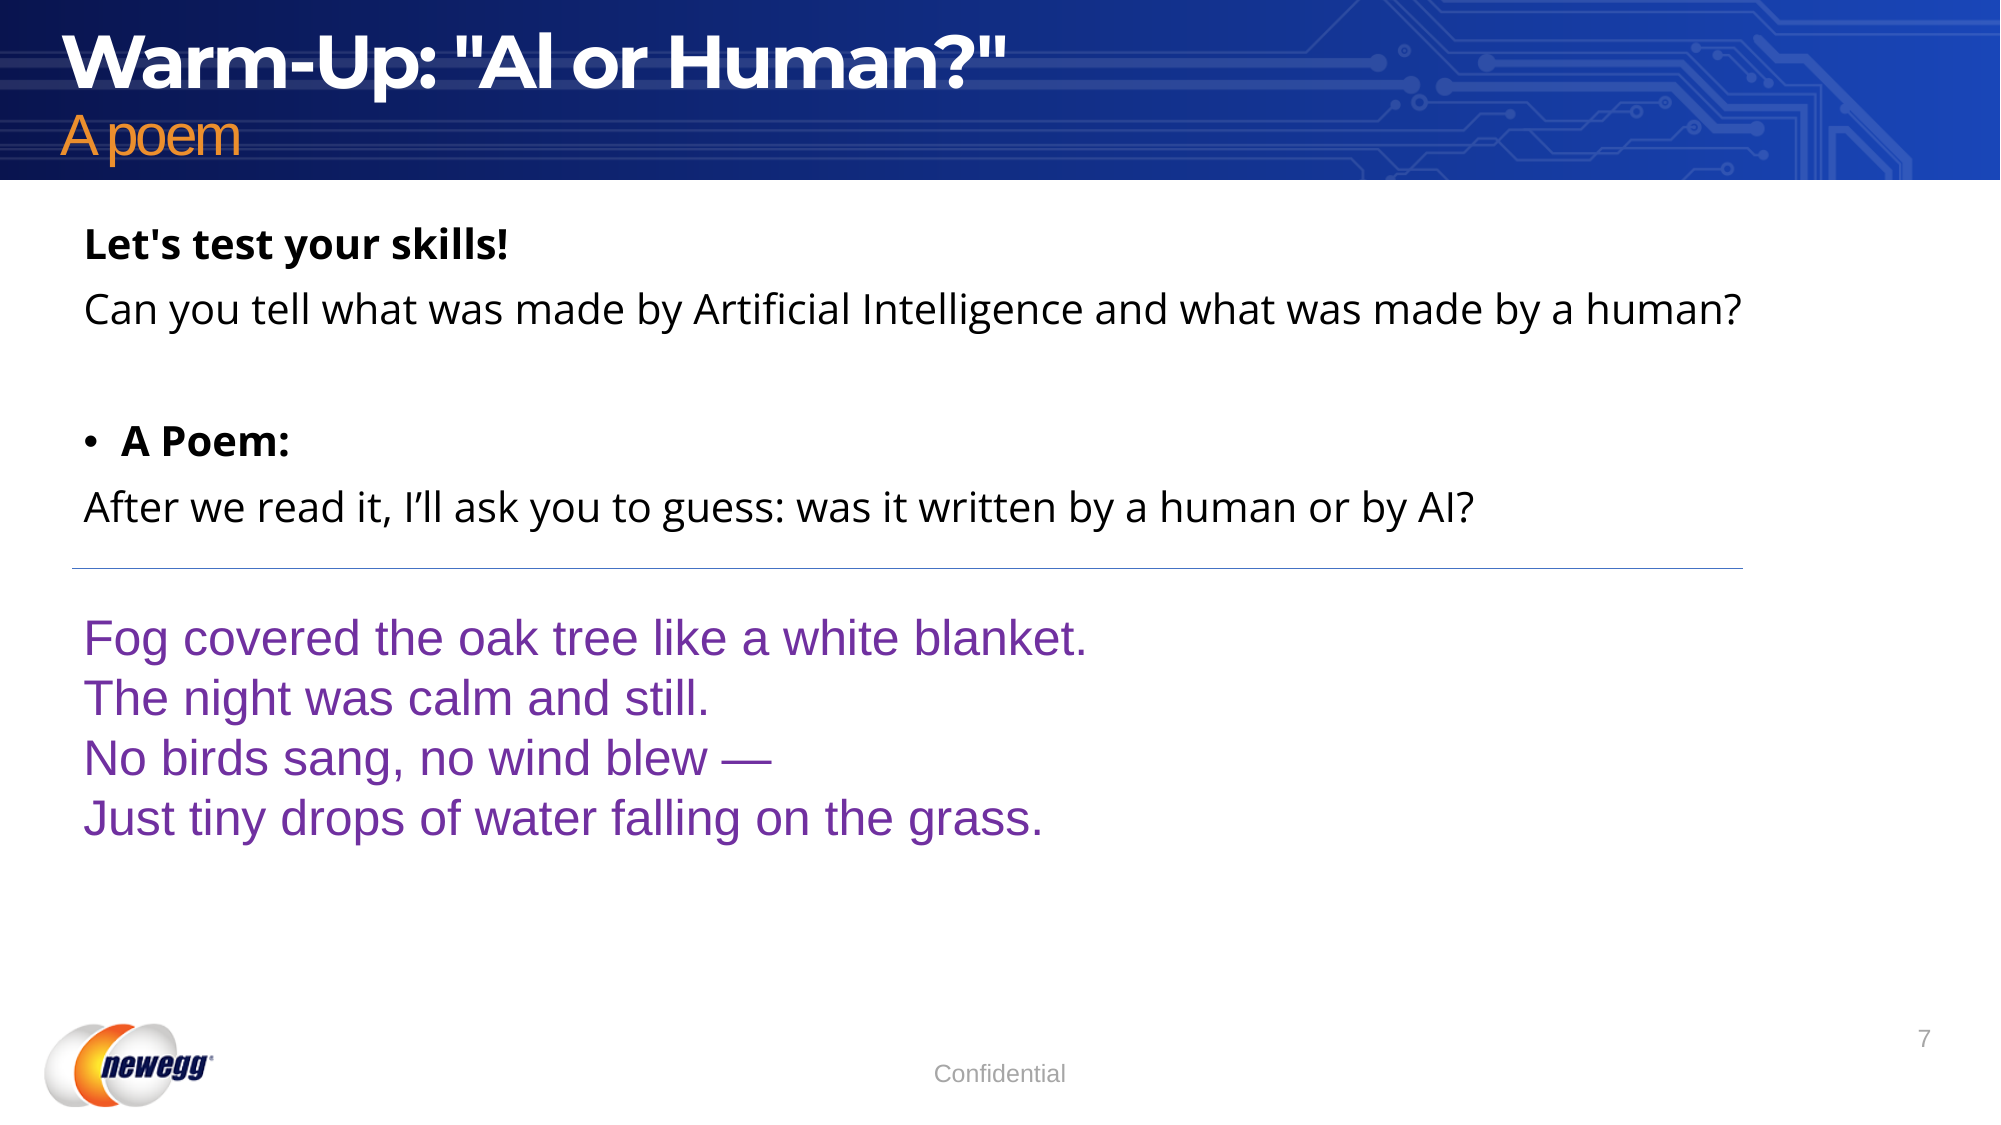

Warm-Up: "Al or Human?"
A poem
Let's test your skills!
Can you tell what was made by Artificial Intelligence and what was made by a human?

A Poem:
After we read it, I’ll ask you to guess: was it written by a human or by AI?

Fog covered the oak tree like a white blanket.
The night was calm and still.
No birds sang, no wind blew —
Just tiny drops of water falling on the grass.